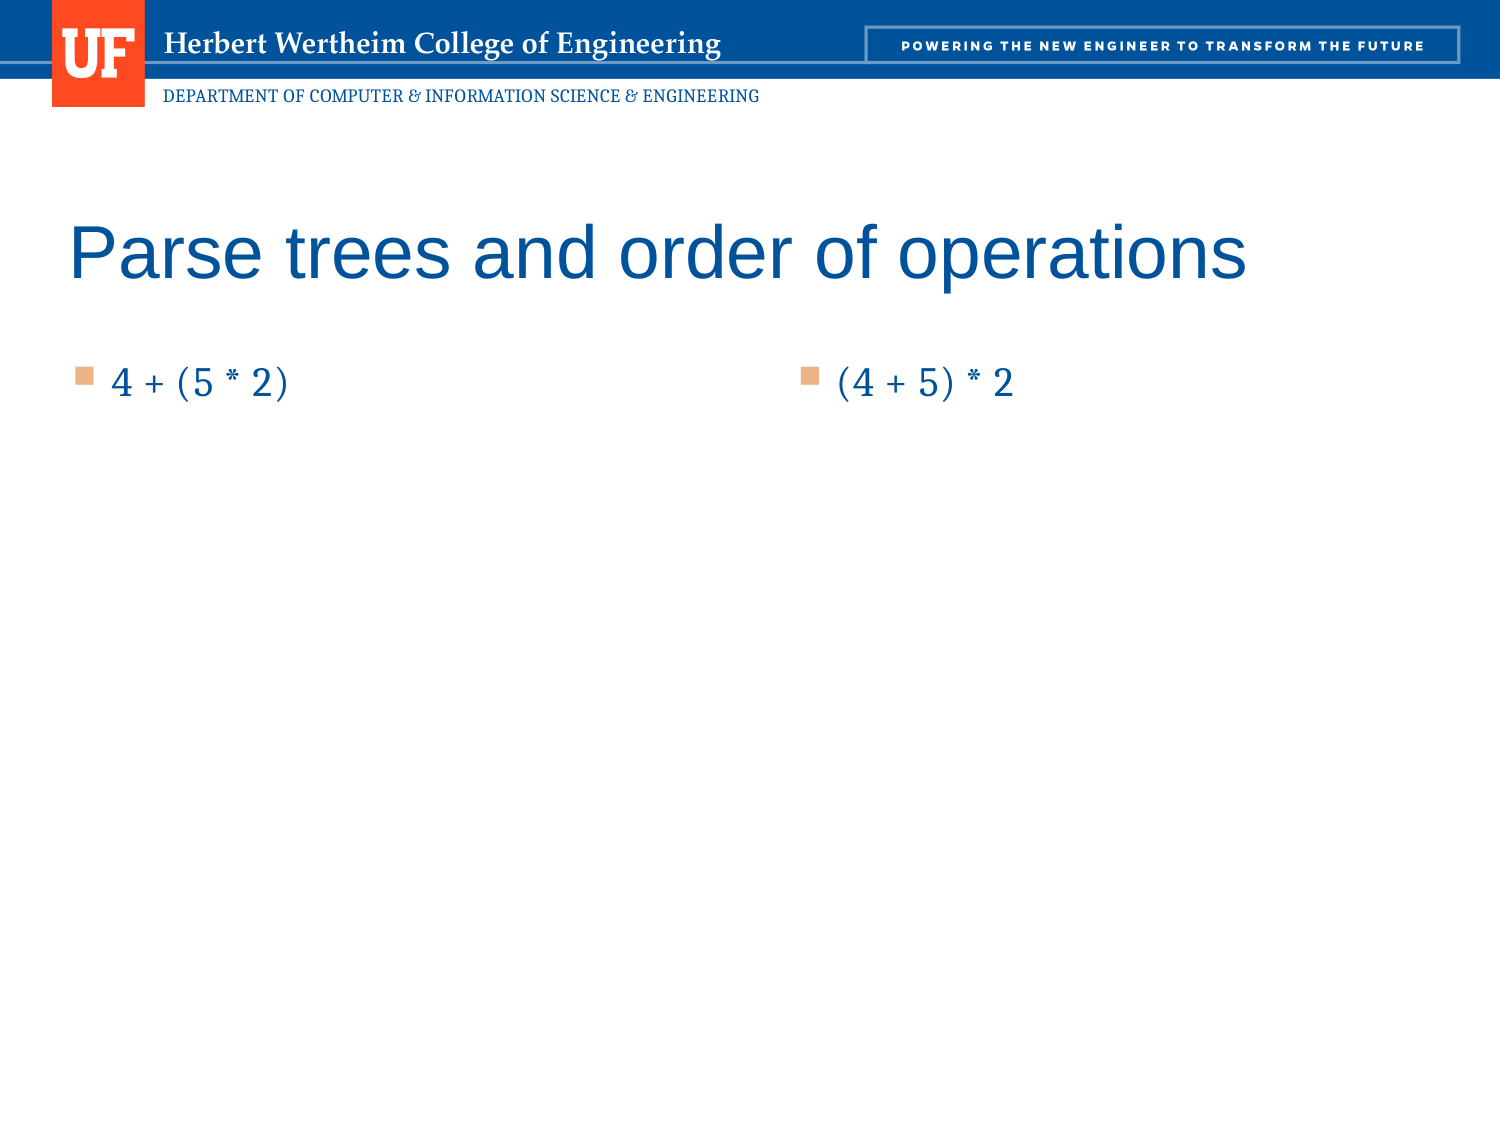

# Parse trees and order of operations
4 + (5 * 2)
(4 + 5) * 2